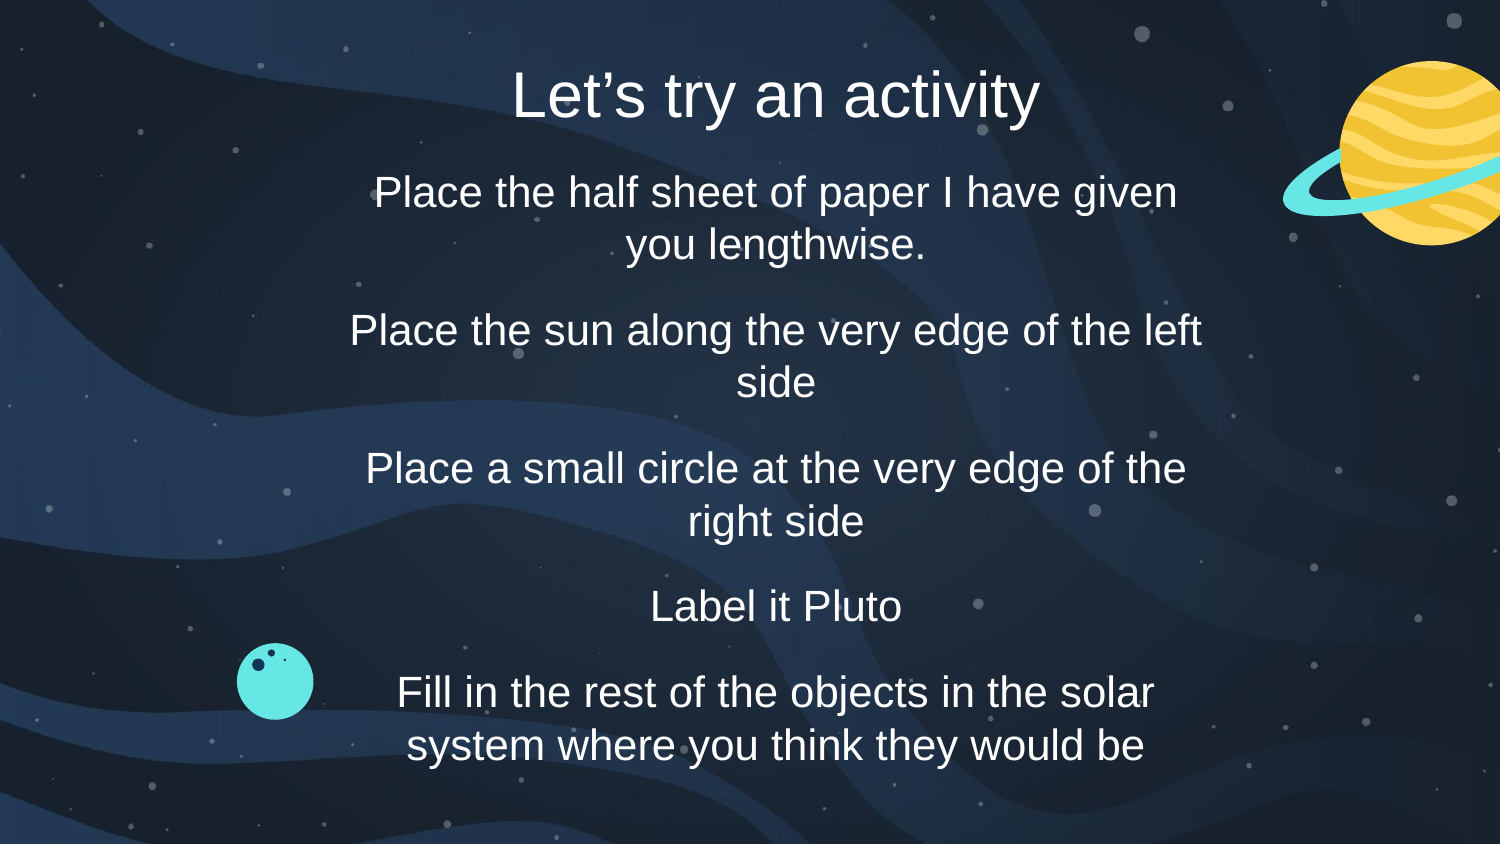

Let’s try an activity
Place the half sheet of paper I have given you lengthwise.
Place the sun along the very edge of the left side
Place a small circle at the very edge of the right side
Label it Pluto
Fill in the rest of the objects in the solar system where you think they would be